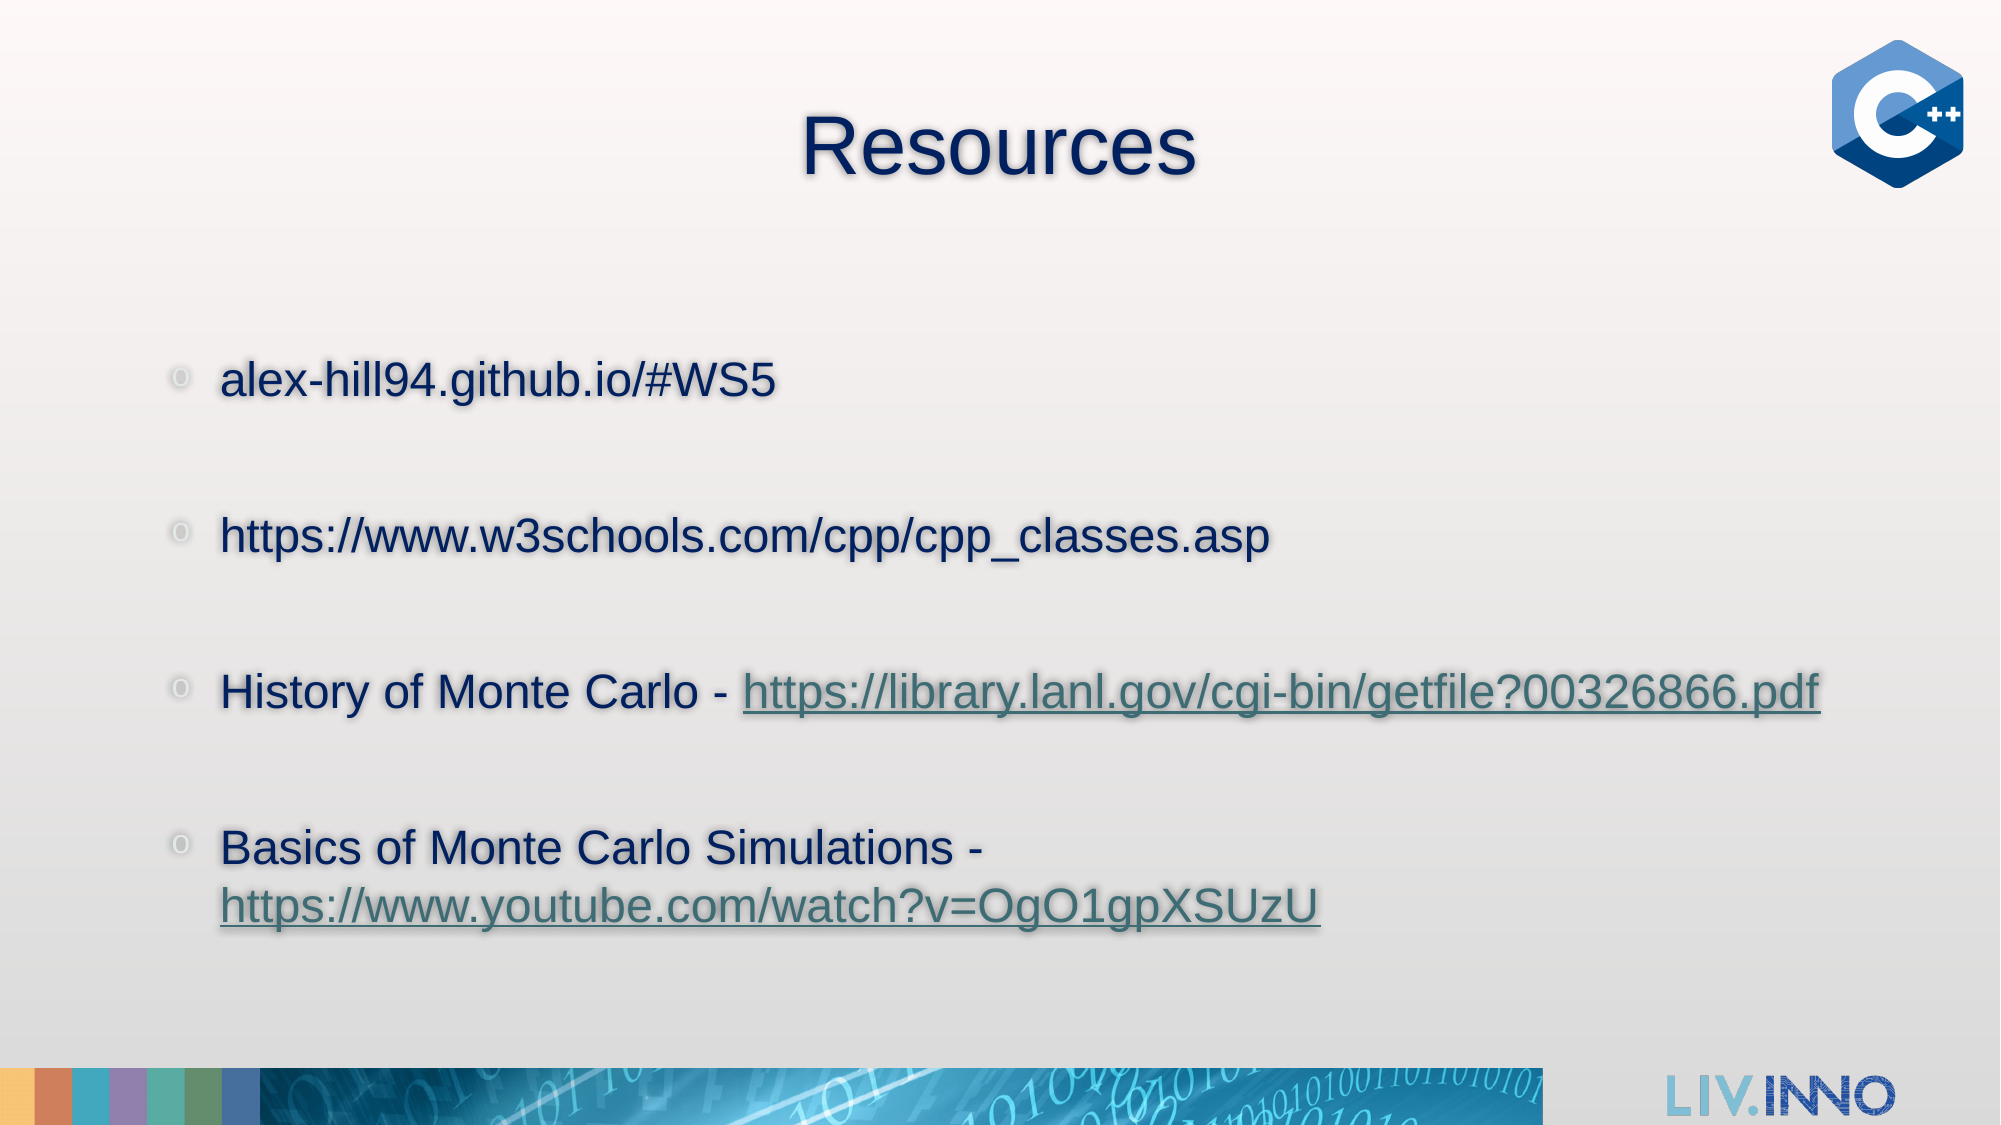

# Resources
alex-hill94.github.io/#WS5

https://www.w3schools.com/cpp/cpp_classes.asp

History of Monte Carlo - https://library.lanl.gov/cgi-bin/getfile?00326866.pdf

Basics of Monte Carlo Simulations - https://www.youtube.com/watch?v=OgO1gpXSUzU